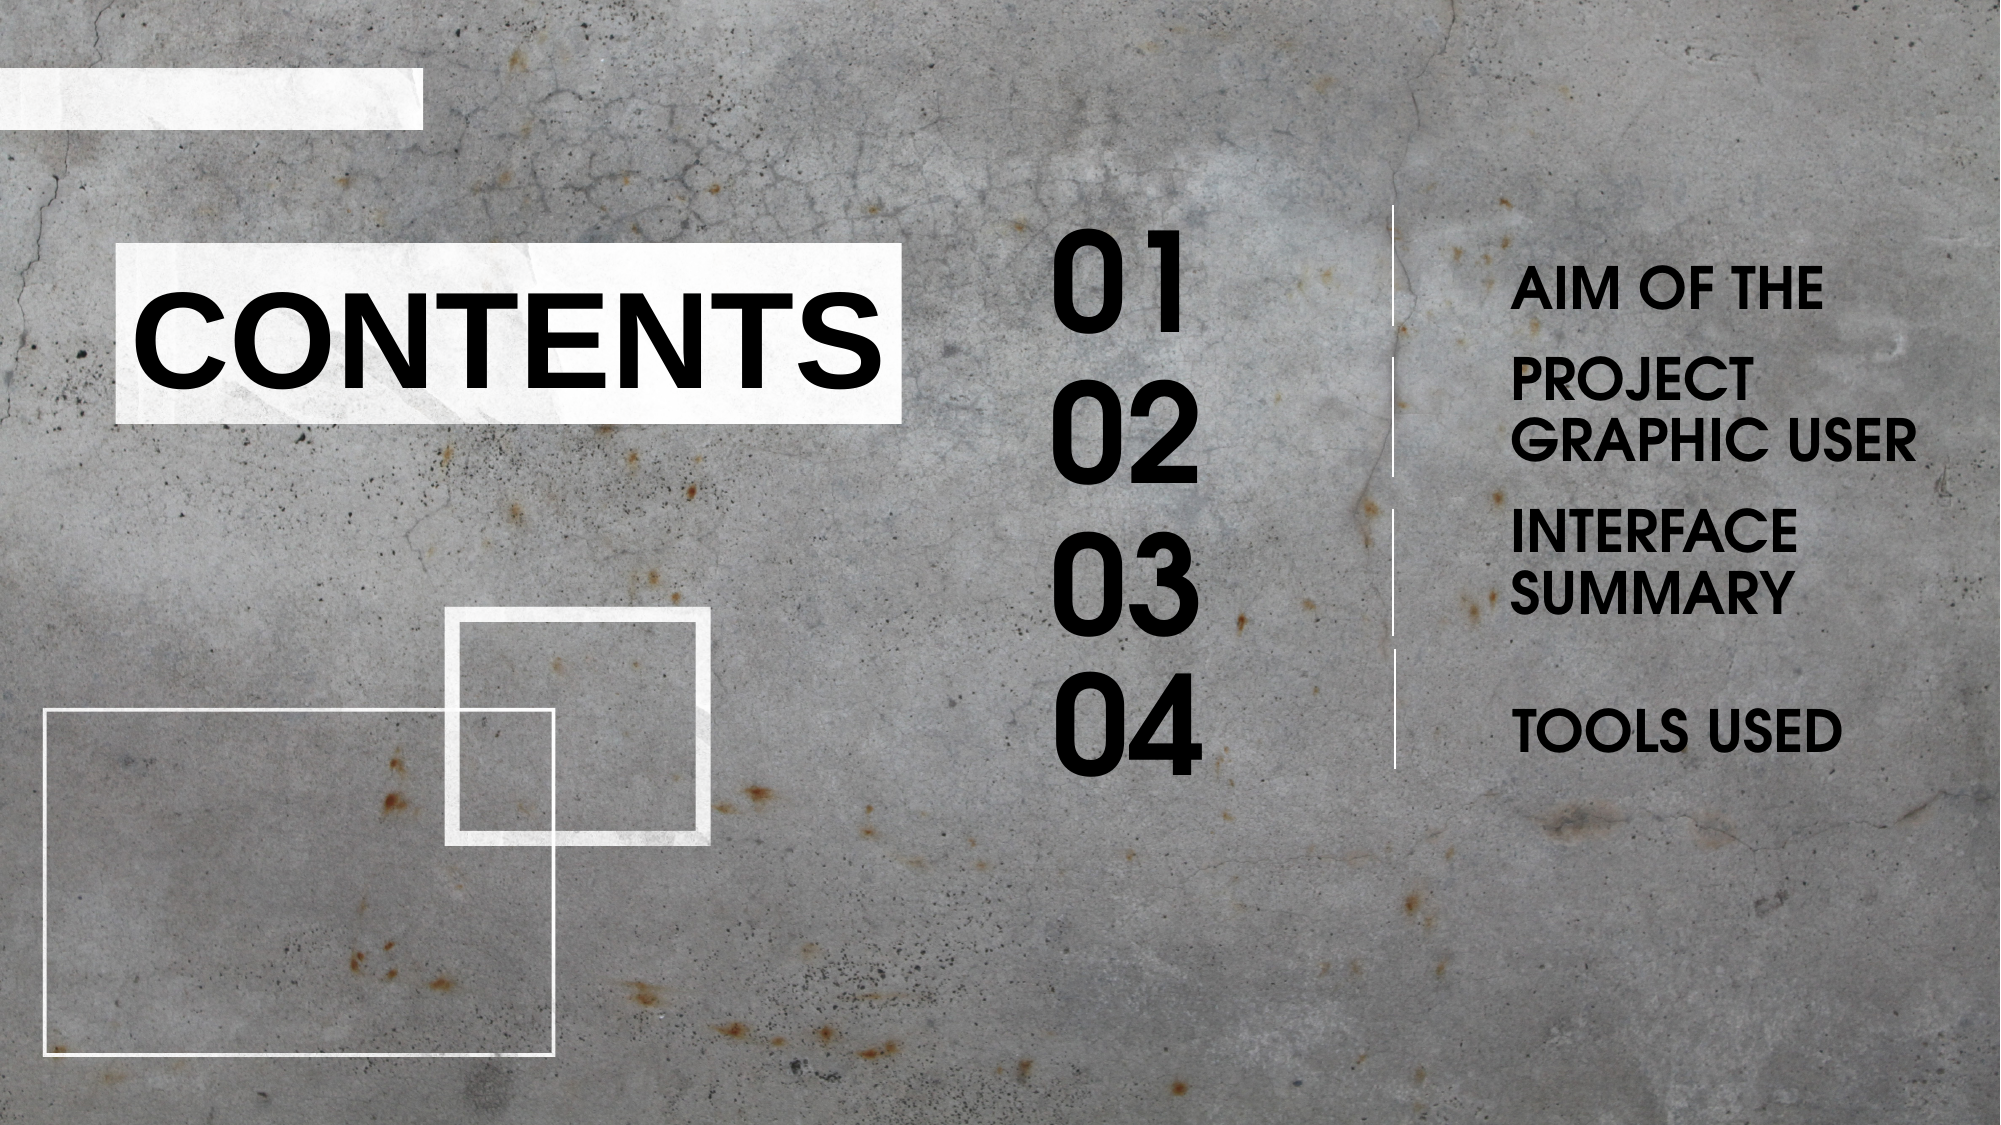

01
AIM OF THE PROJECT
CONTENTS
02
GRAPHIC USER INTERFACE
03
SUMMARY
04
TOOLS USED